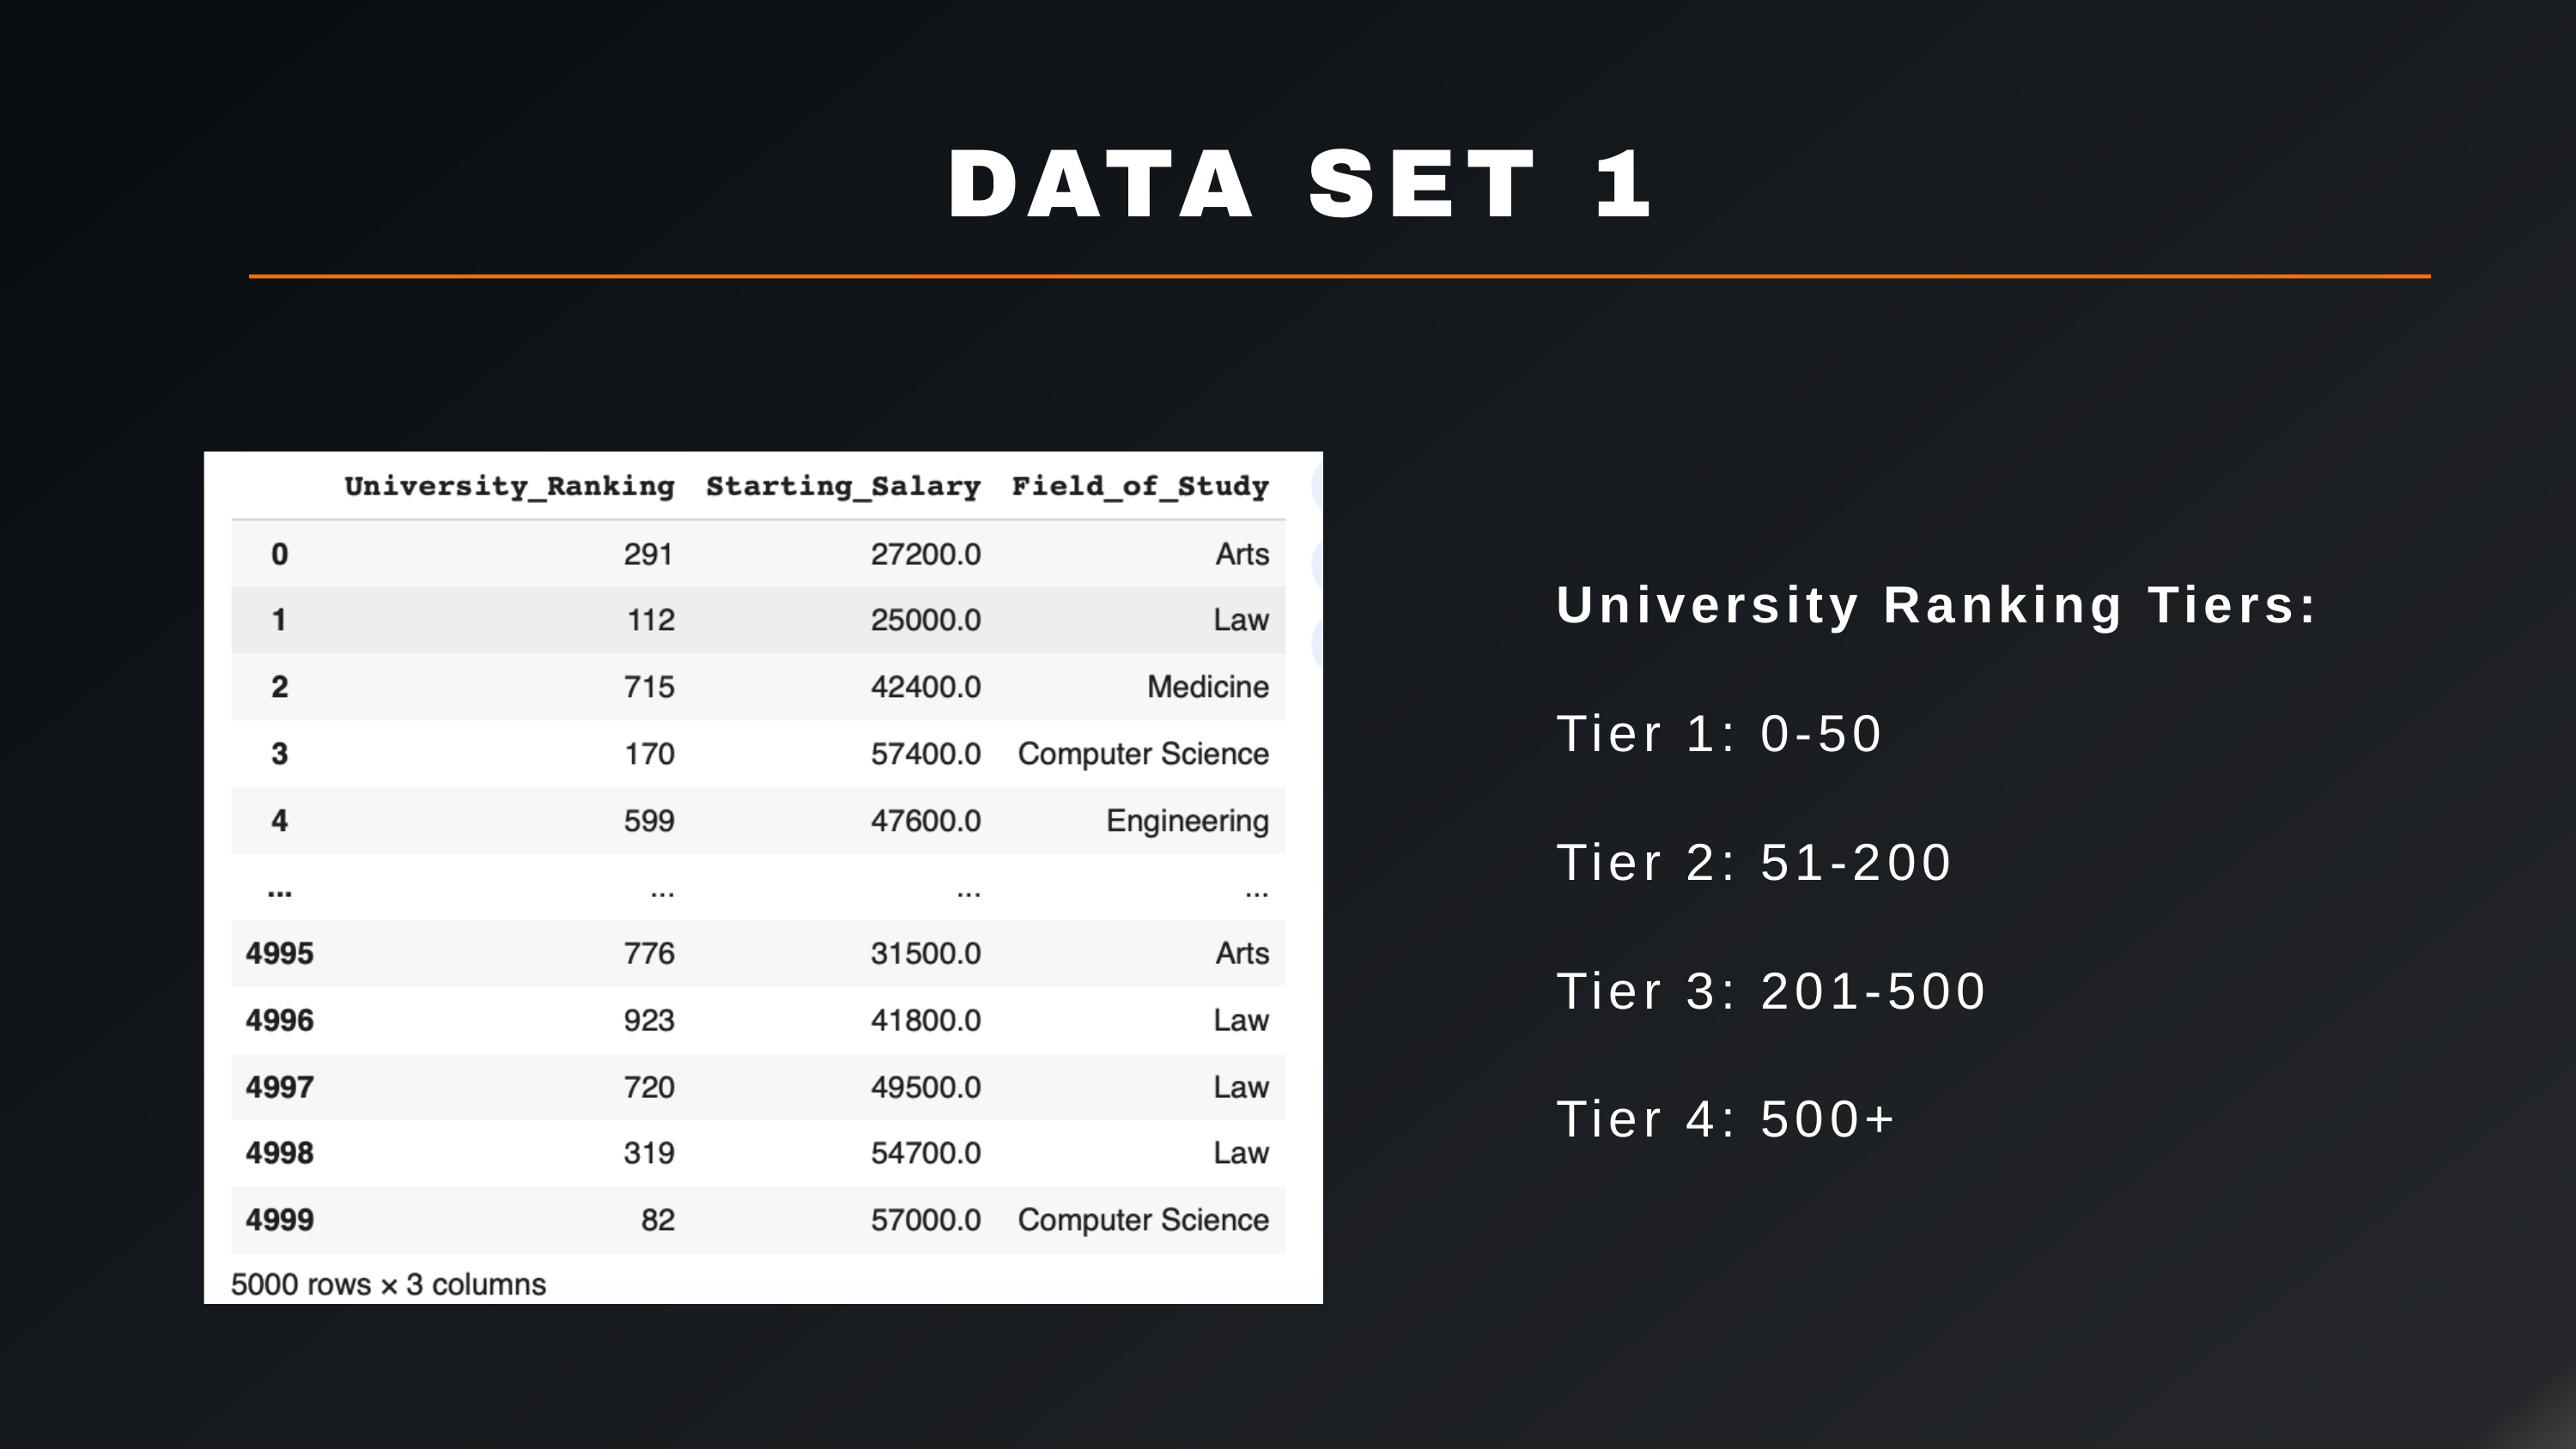

DATA SET 1

University Ranking Tiers:

Tier 1: 0-50

Tier 2: 51-200

Tier 3: 201-500

Tier 4: 500+